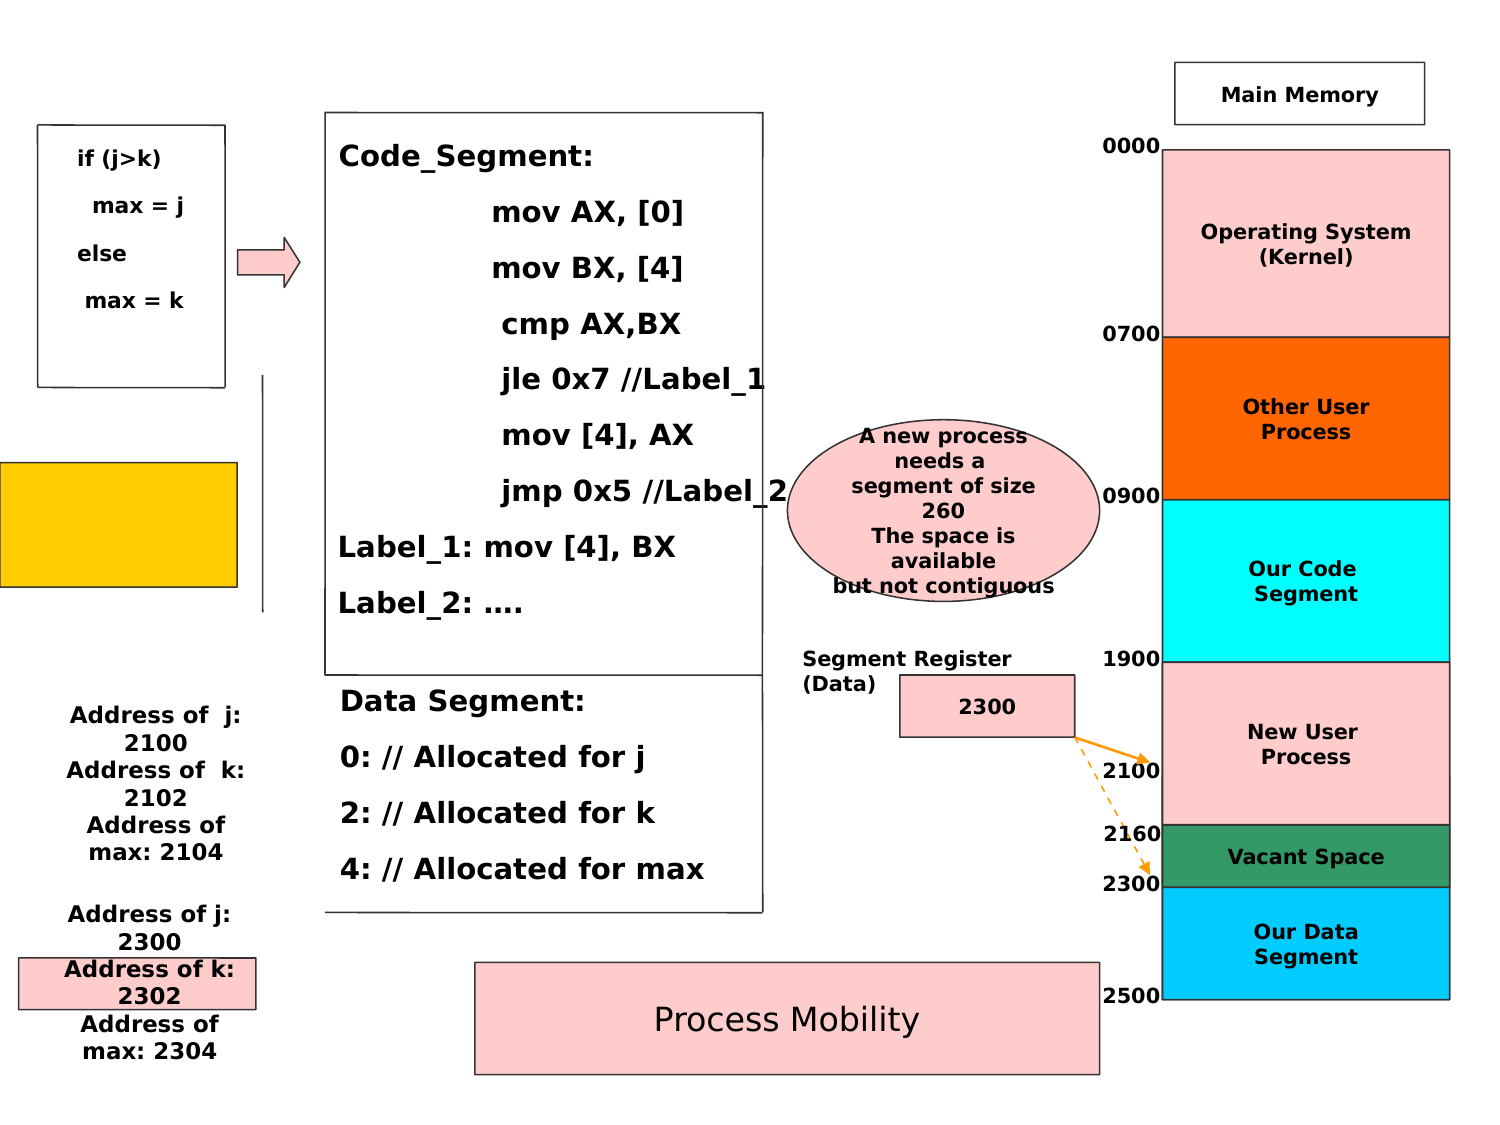

Main Memory

 Code_Segment:
                mov AX, [0]
                mov BX, [4]
                 cmp AX,BX
                 jle 0x7 //Label_1
                 mov [4], AX
                 jmp 0x5 //Label_2
 Label_1: mov [4], BX
 Label_2: ….

0000
if (j>k)
  max = j
else
 max = k

Operating System
(Kernel)

0700

Other User
Process

A new process needs a
segment of size 260
The space is available
but not contiguous

Address of  j: 2100
Address of  k: 2102
Address of max: 2104
0900

Our Code
Segment
Segment Register (Data)
1900

Vacant
Space

New User
Process

Data Segment:
0: // Allocated for j
2: // Allocated for k
4: // Allocated for max

2100

2300

2100

Our Data
Segment

Vacant
Space

2160

Vacant Space
2300

Vacant
Space

Our Data
Segment
Address of j: 2300
Address of k: 2302
Address of max: 2304

Process Mobility
2500